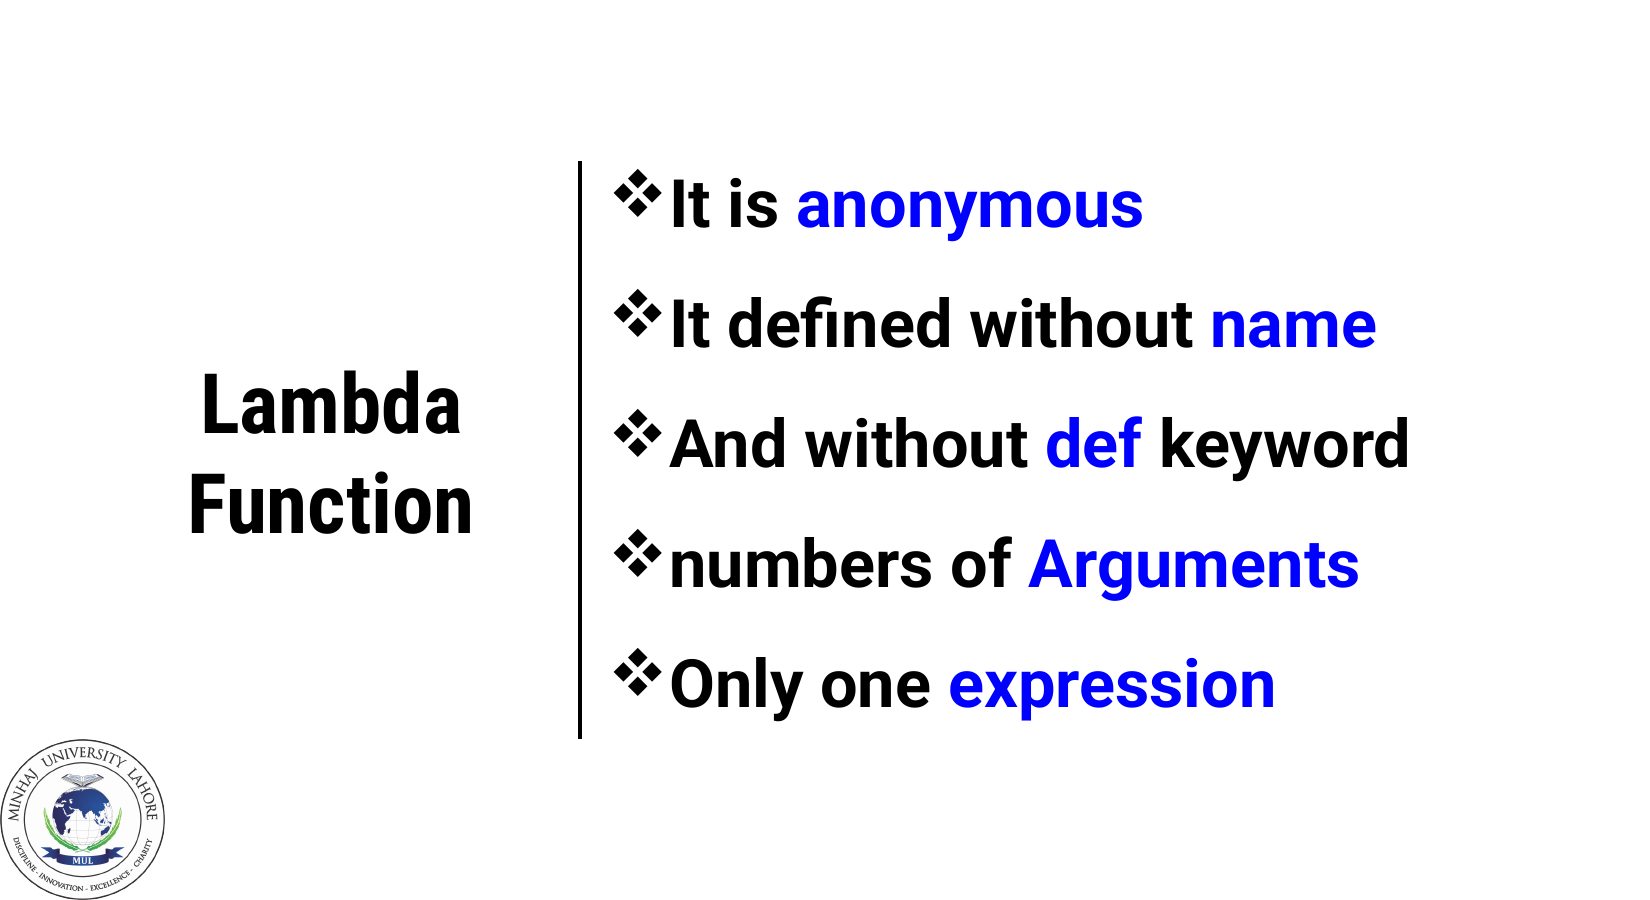

# Lambda Function
It is anonymous
It defined without name
And without def keyword
numbers of Arguments
Only one expression